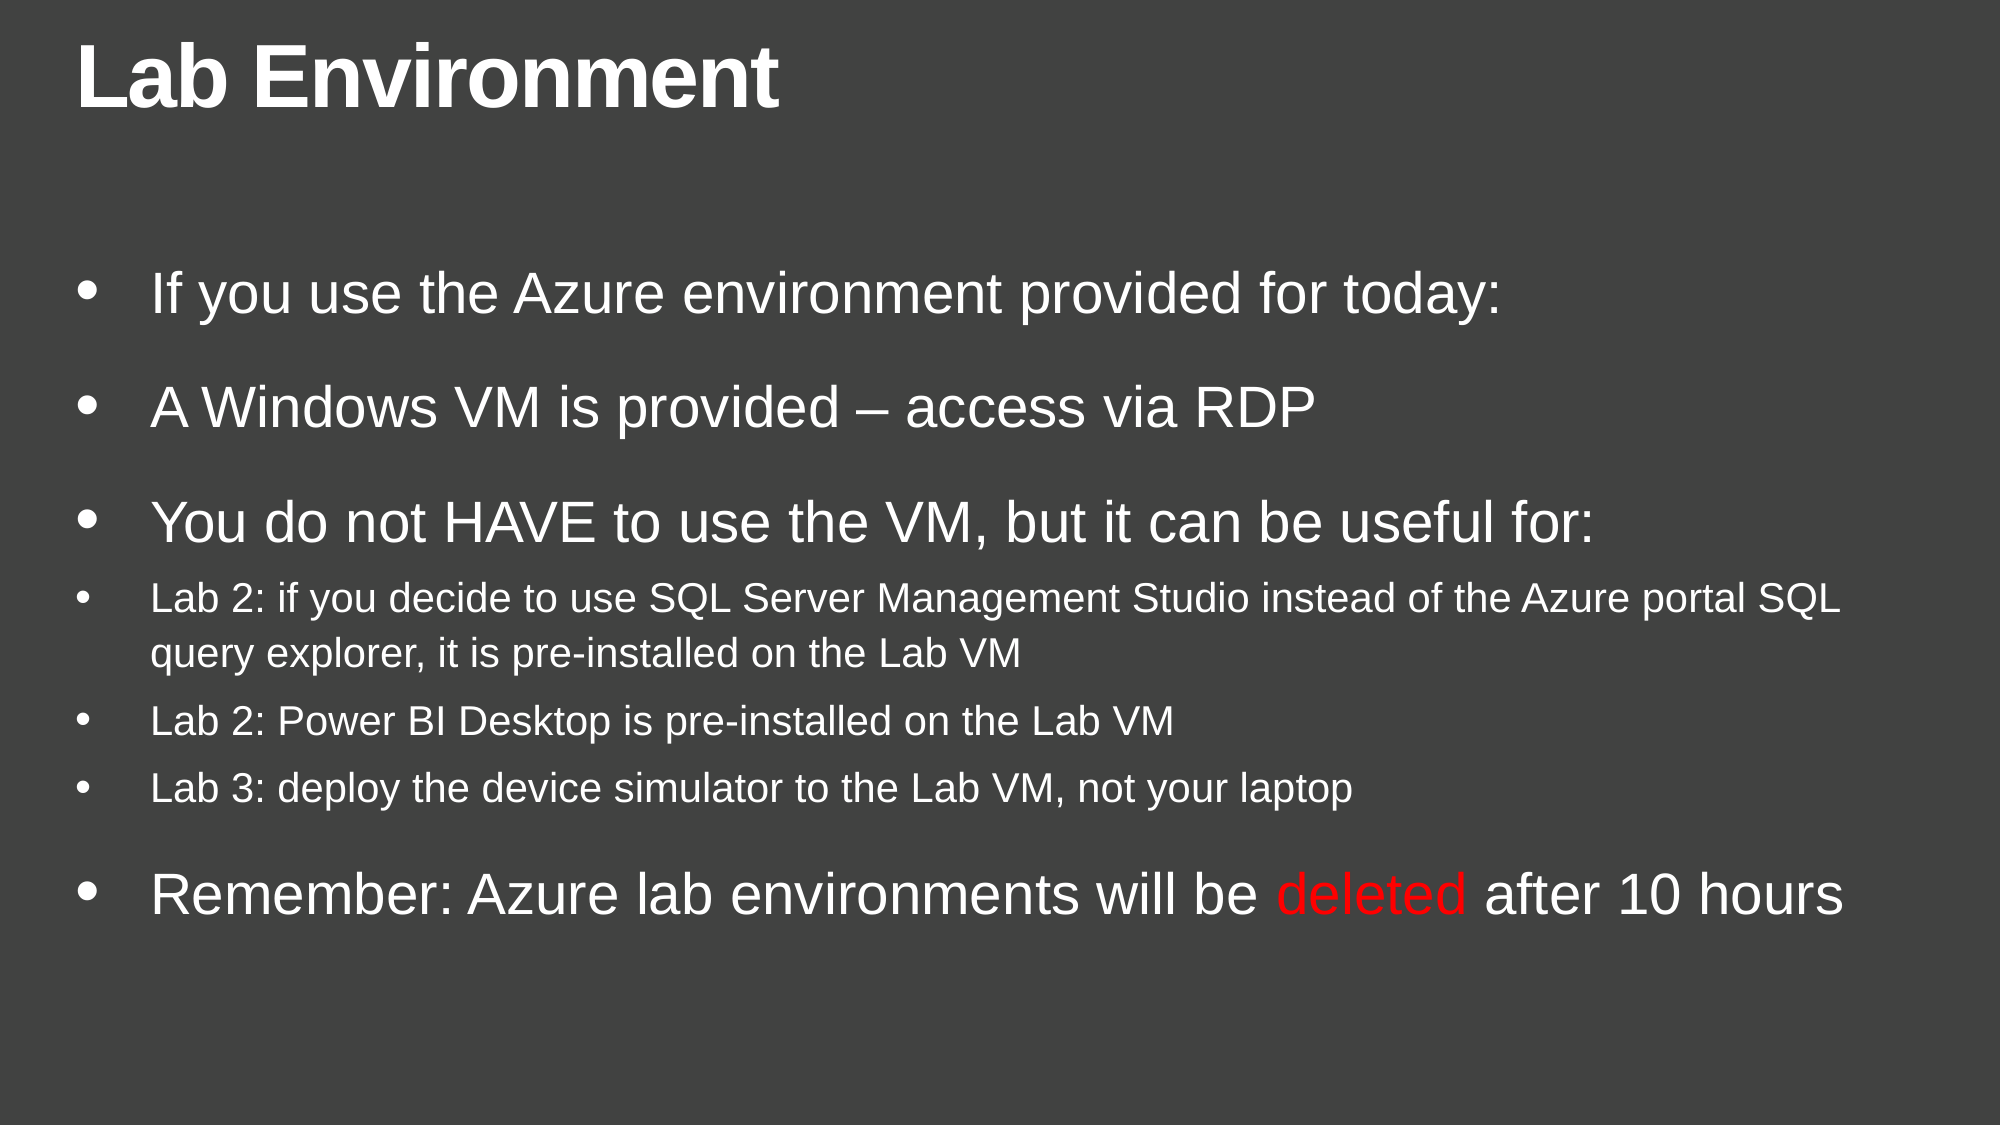

# Lab Environment
If you use the Azure environment provided for today:
A Windows VM is provided – access via RDP
You do not HAVE to use the VM, but it can be useful for:
Lab 2: if you decide to use SQL Server Management Studio instead of the Azure portal SQL query explorer, it is pre-installed on the Lab VM
Lab 2: Power BI Desktop is pre-installed on the Lab VM
Lab 3: deploy the device simulator to the Lab VM, not your laptop
Remember: Azure lab environments will be deleted after 10 hours